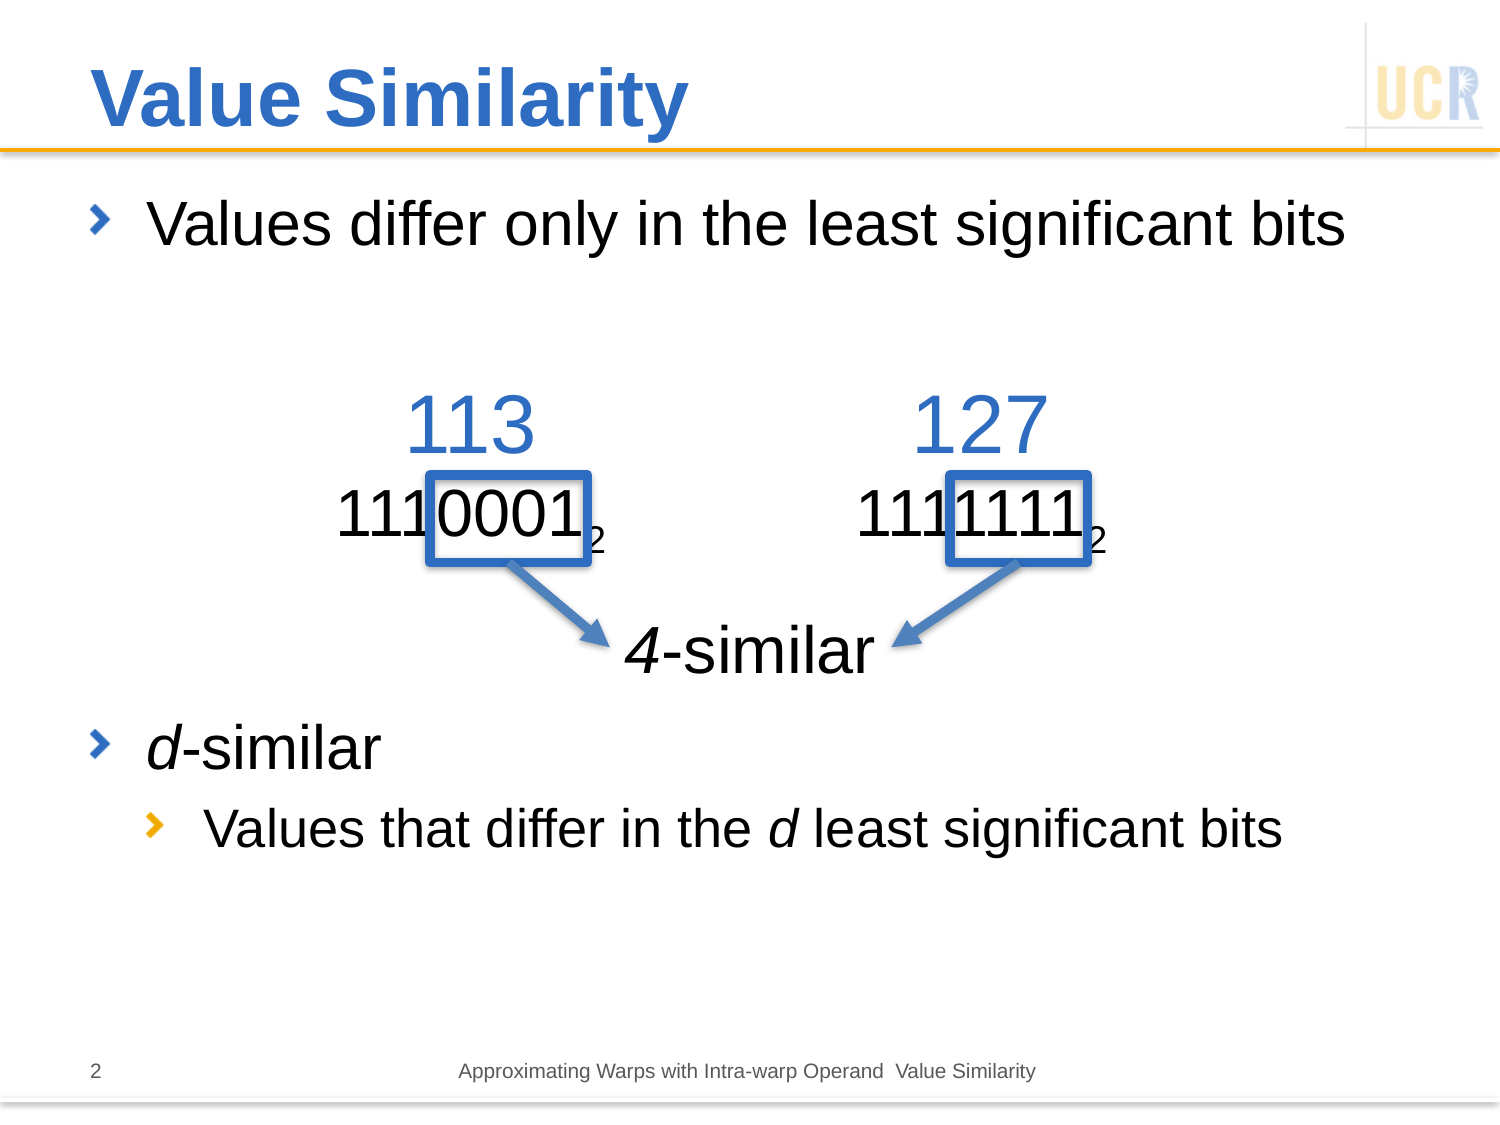

# Value Similarity
Values differ only in the least significant bits

d-similar
Values that differ in the d least significant bits
113
11100012
127
11111112

4-similar
2
Approximating Warps with Intra-warp Operand  Value Similarity